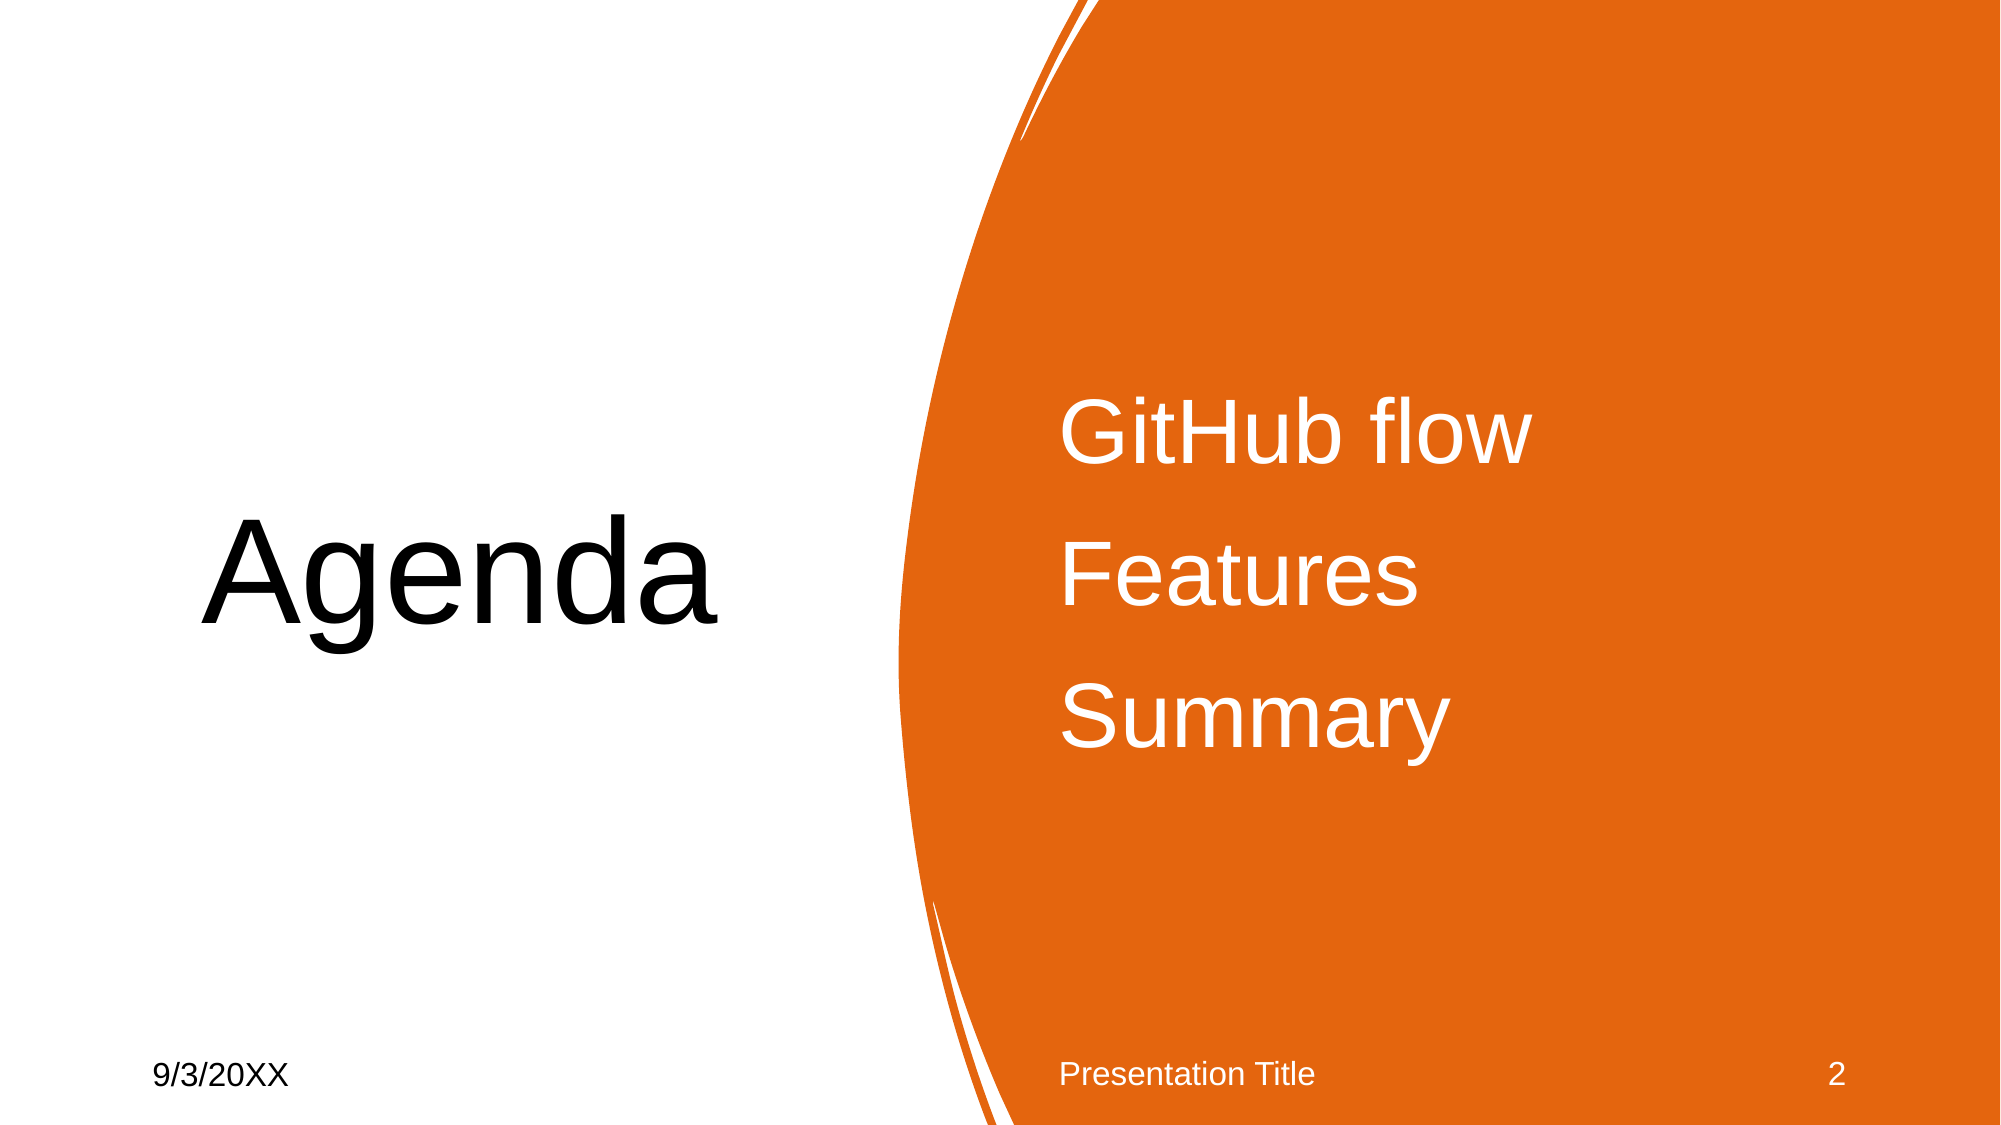

# Agenda
GitHub flow
Features​
Summary
Presentation Title
2
9/3/20XX